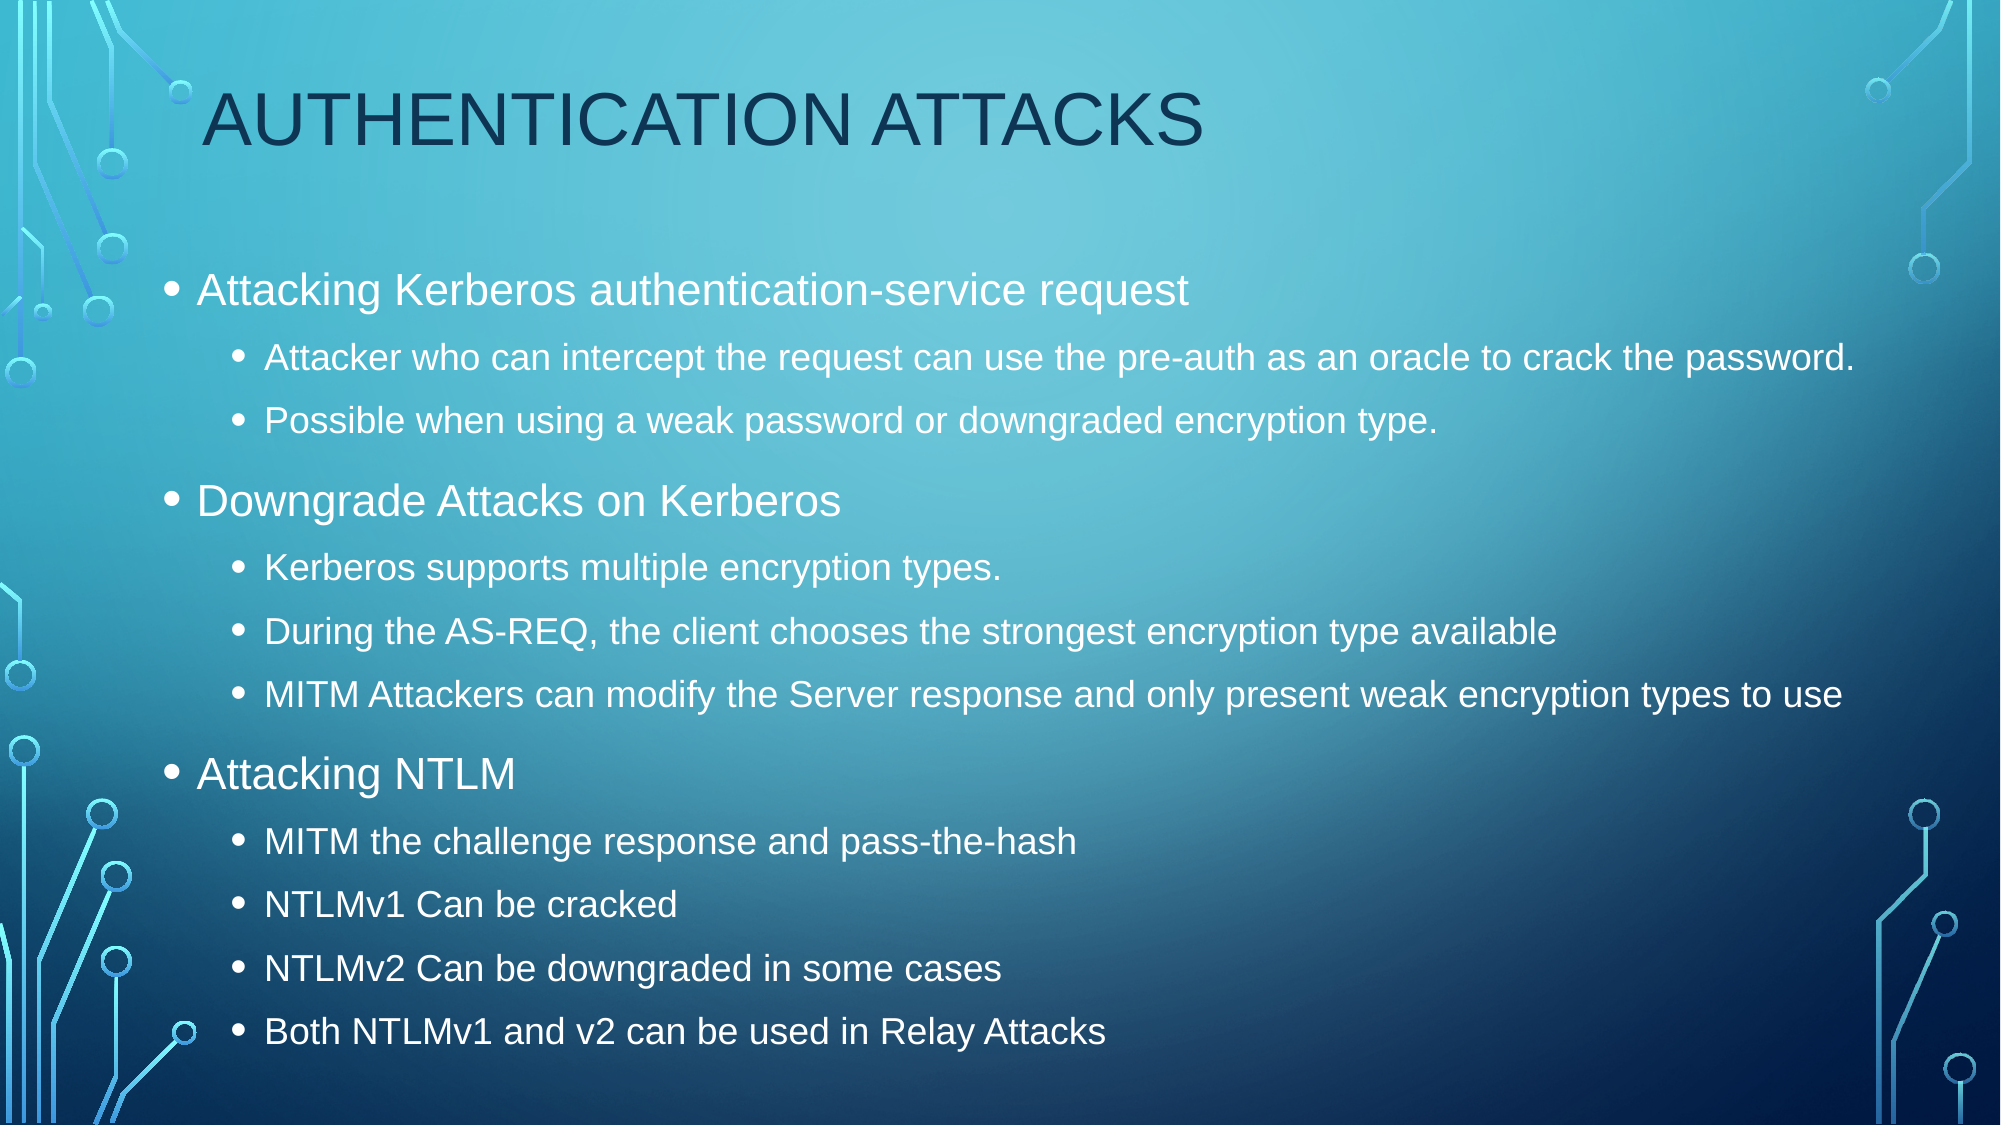

# Authentication attacks
Attacking Kerberos authentication-service request
Attacker who can intercept the request can use the pre-auth as an oracle to crack the password.
Possible when using a weak password or downgraded encryption type.
Downgrade Attacks on Kerberos
Kerberos supports multiple encryption types.
During the AS-REQ, the client chooses the strongest encryption type available
MITM Attackers can modify the Server response and only present weak encryption types to use
Attacking NTLM
MITM the challenge response and pass-the-hash
NTLMv1 Can be cracked
NTLMv2 Can be downgraded in some cases
Both NTLMv1 and v2 can be used in Relay Attacks